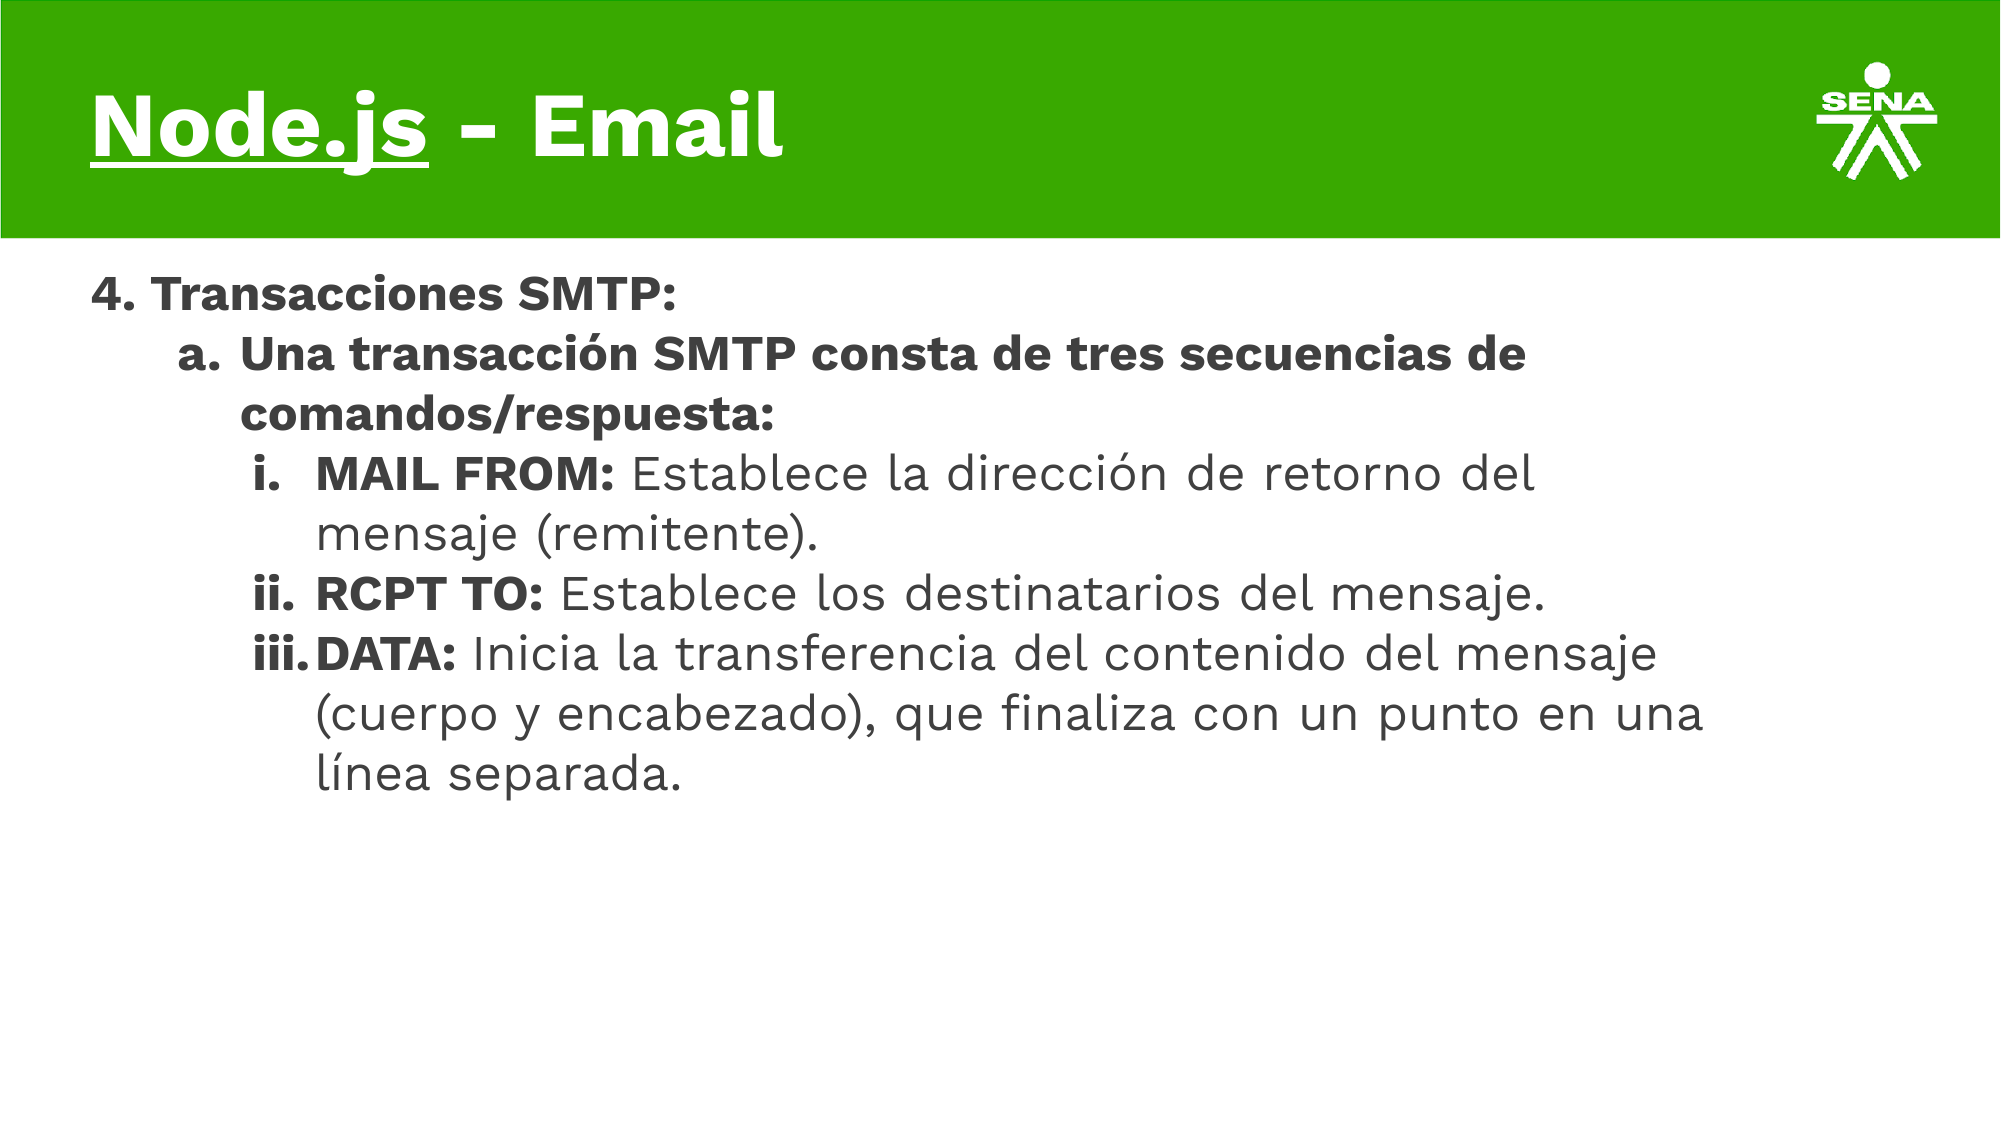

# Node.js - Email
4. Transacciones SMTP:
Una transacción SMTP consta de tres secuencias de comandos/respuesta:
MAIL FROM: Establece la dirección de retorno del mensaje (remitente).
RCPT TO: Establece los destinatarios del mensaje.
DATA: Inicia la transferencia del contenido del mensaje (cuerpo y encabezado), que finaliza con un punto en una línea separada.